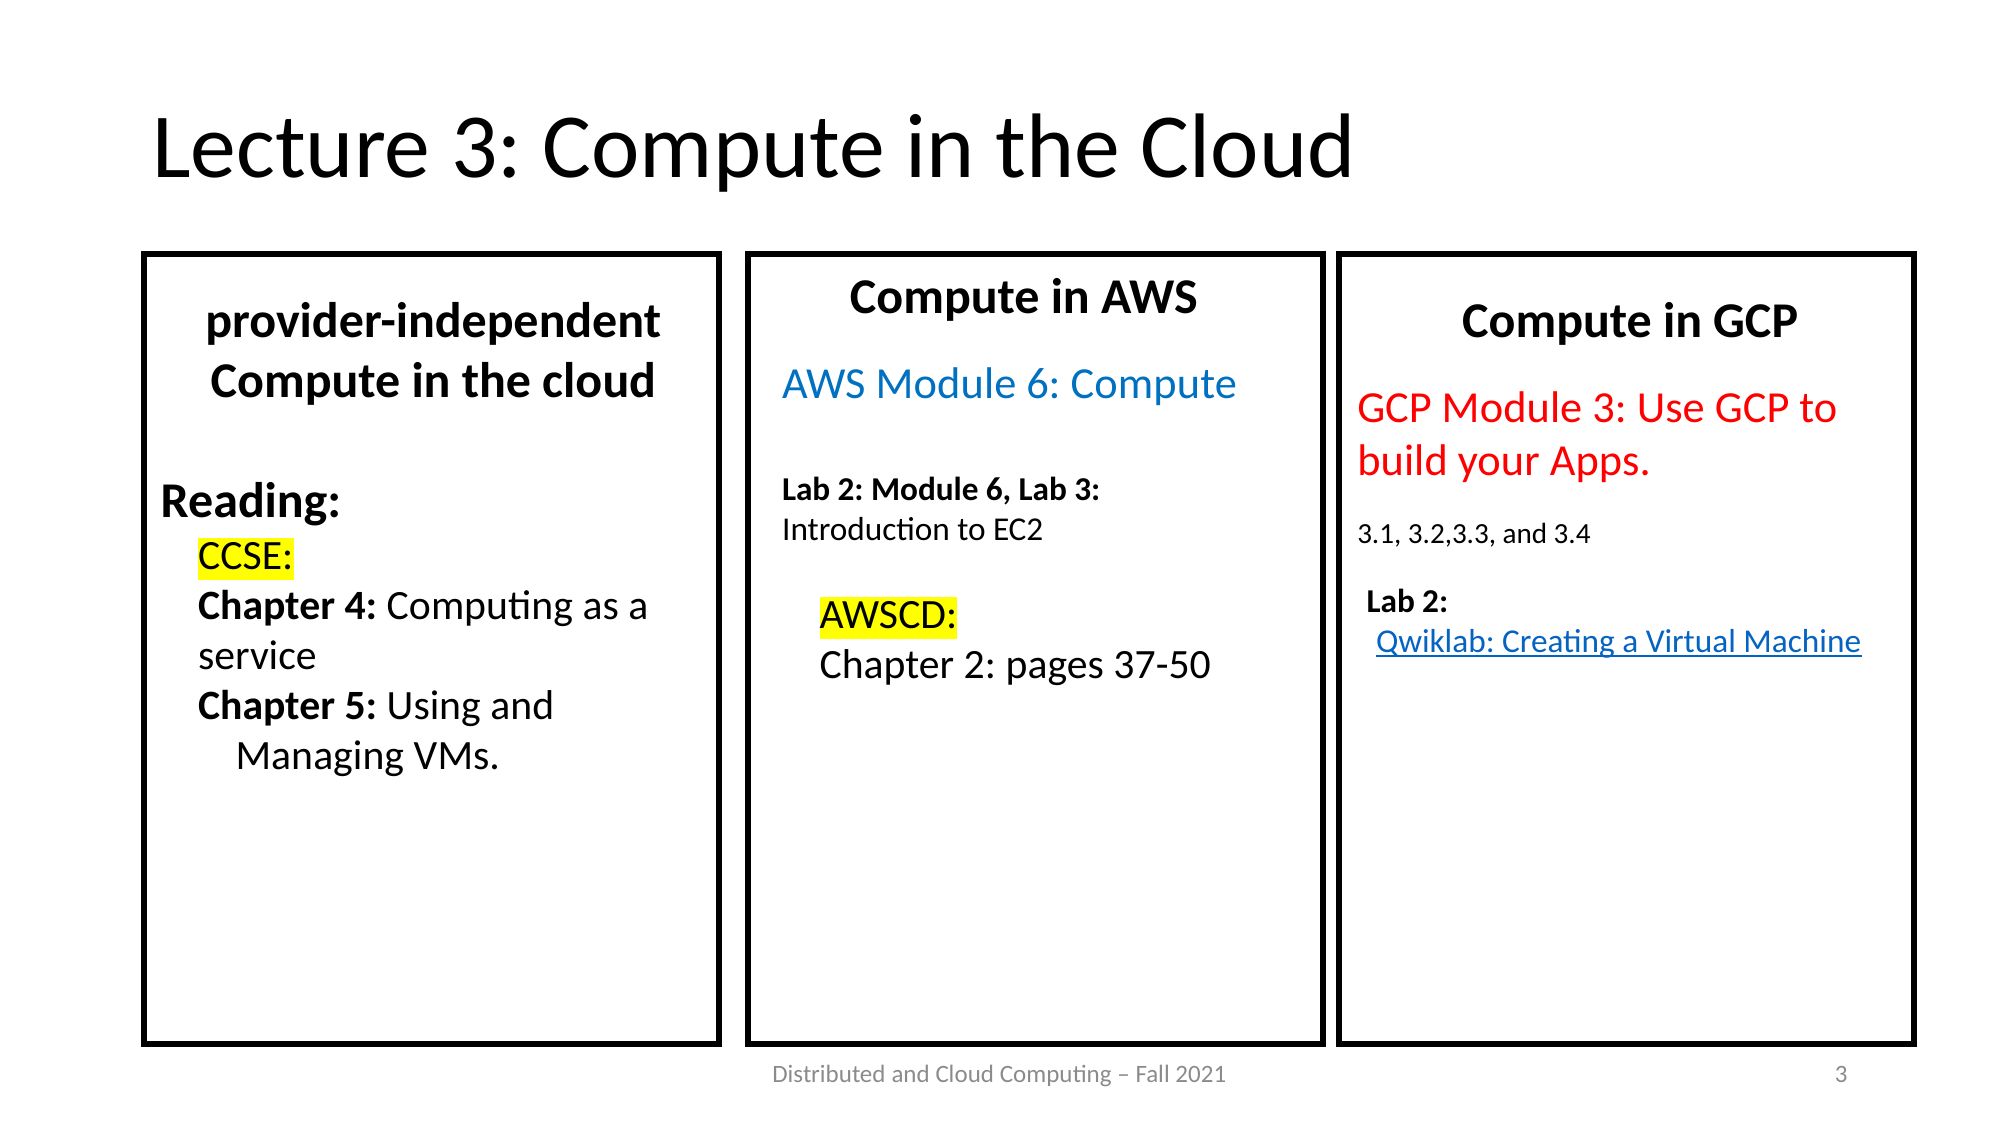

# Lecture 3: Compute in the Cloud

Compute in AWS

AWS Module 6: Compute

Lab 2: Module 6, Lab 3: Introduction to EC2

AWSCD:
Chapter 2: pages 37-50

provider-independent Compute in the cloud

Reading:
CCSE:
Chapter 4: Computing as a service
Chapter 5: Using and Managing VMs.

Compute in GCP

GCP Module 3: Use GCP to build your Apps.

3.1, 3.2,3.3, and 3.4

Lab 2: Qwiklab: Creating a Virtual Machine

Distributed and Cloud Computing – Fall 2021
3